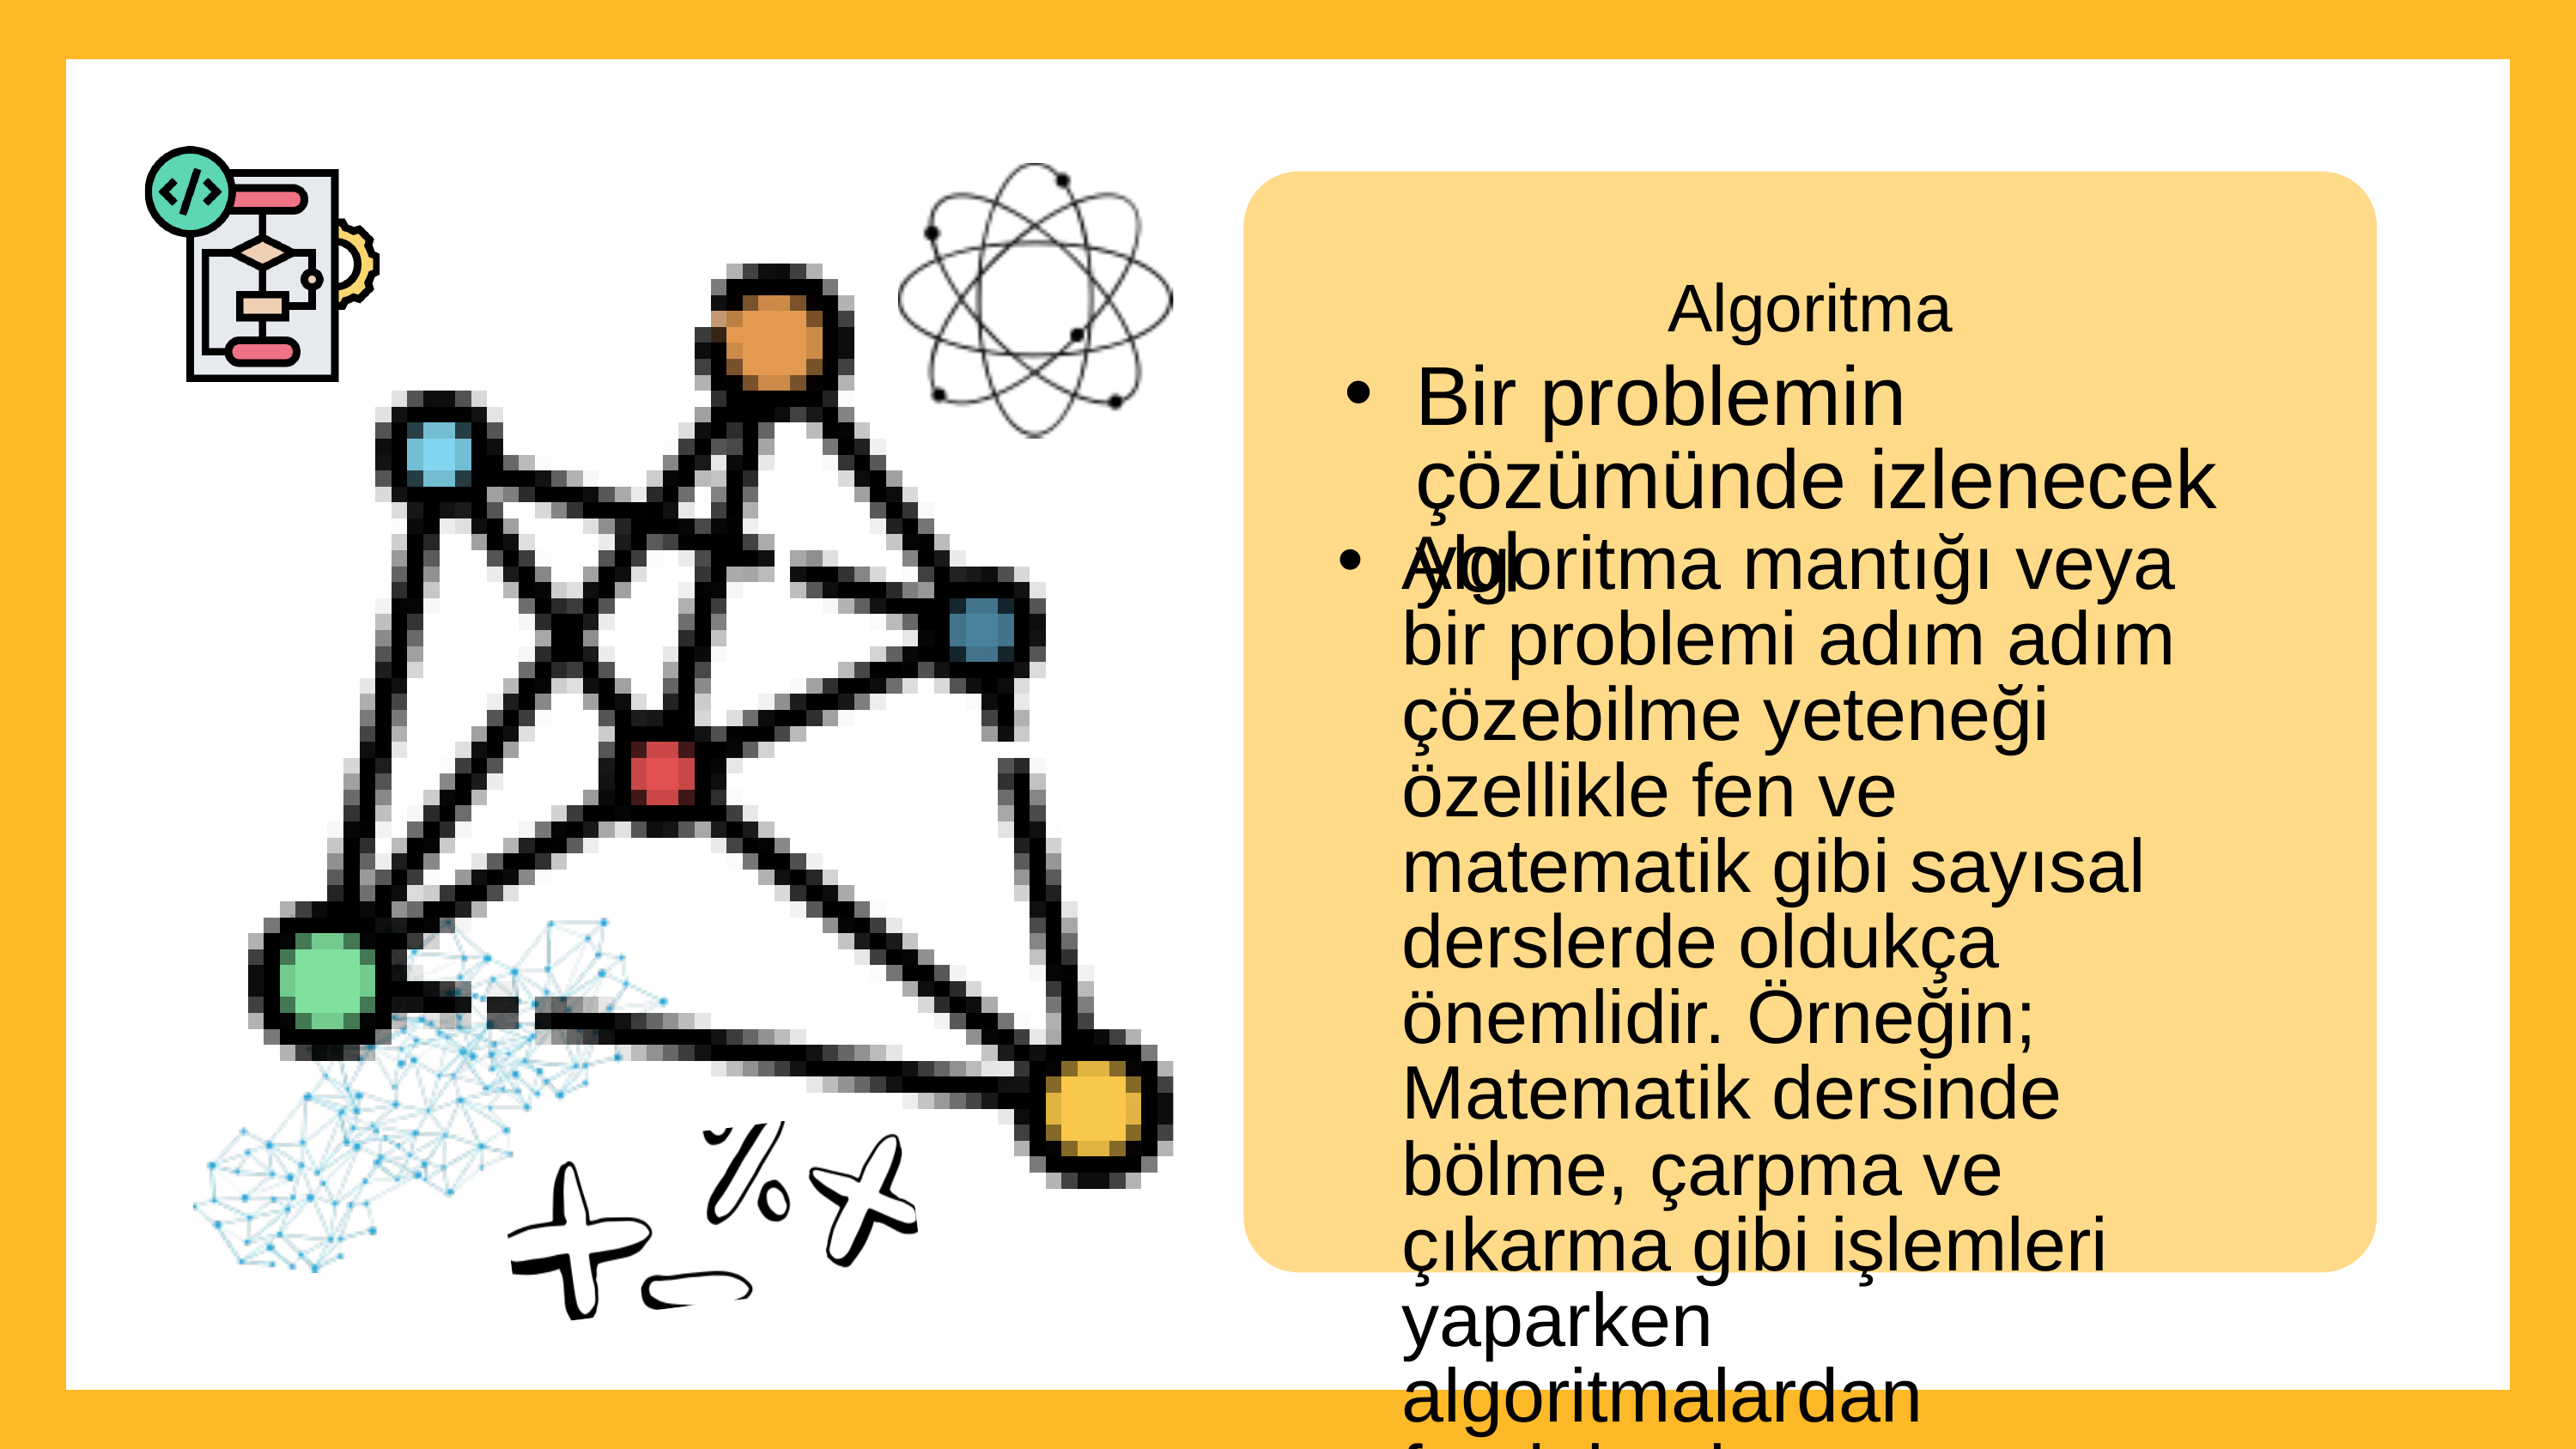

Algoritma

Bir problemin çözümünde izlenecek yol
Algoritma mantığı veya bir problemi adım adım çözebilme yeteneği özellikle fen ve matematik gibi sayısal derslerde oldukça önemlidir. Örneğin; Matematik dersinde bölme, çarpma ve çıkarma gibi işlemleri yaparken algoritmalardan faydalanılır.